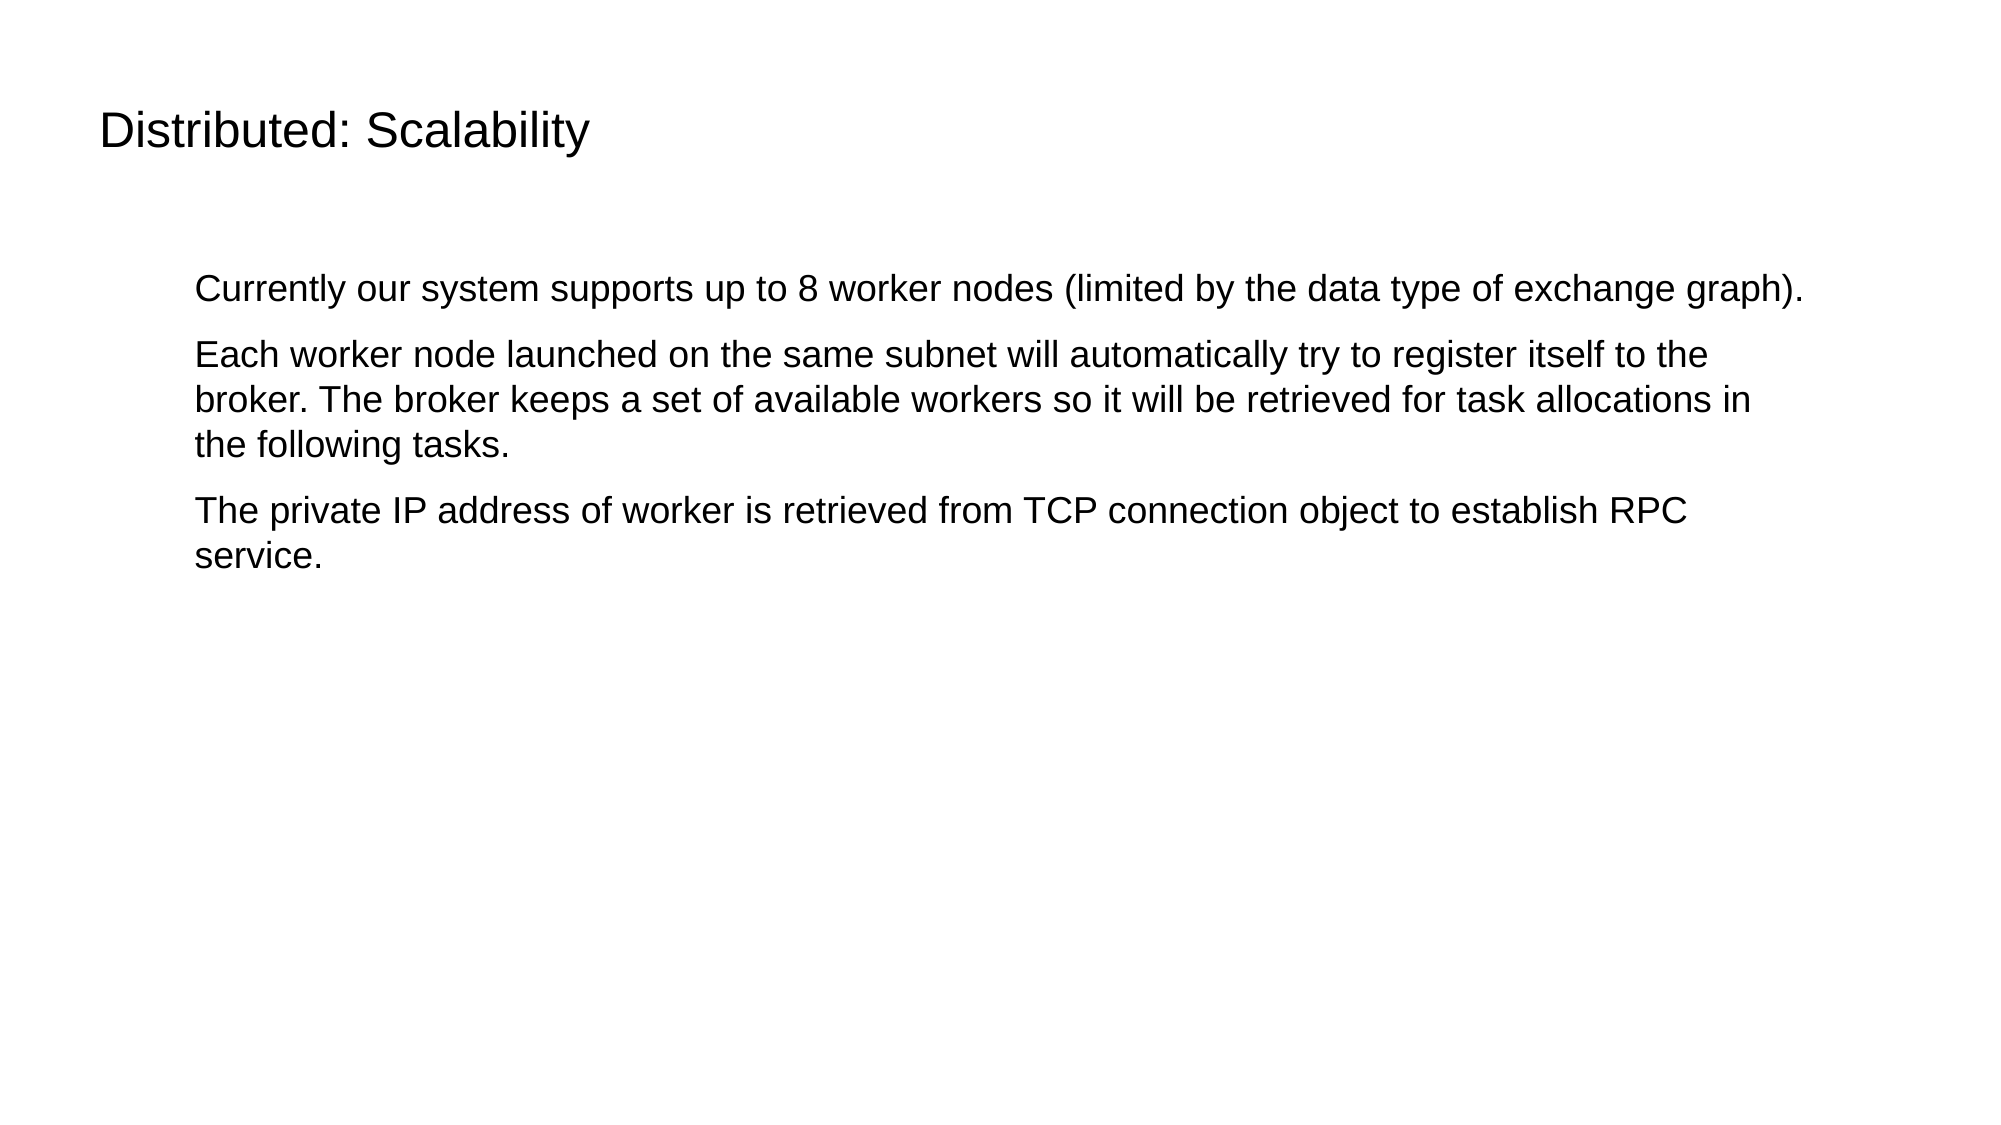

Distributed: Scalability
Currently our system supports up to 8 worker nodes (limited by the data type of exchange graph).
Each worker node launched on the same subnet will automatically try to register itself to the broker. The broker keeps a set of available workers so it will be retrieved for task allocations in the following tasks.
The private IP address of worker is retrieved from TCP connection object to establish RPC service.